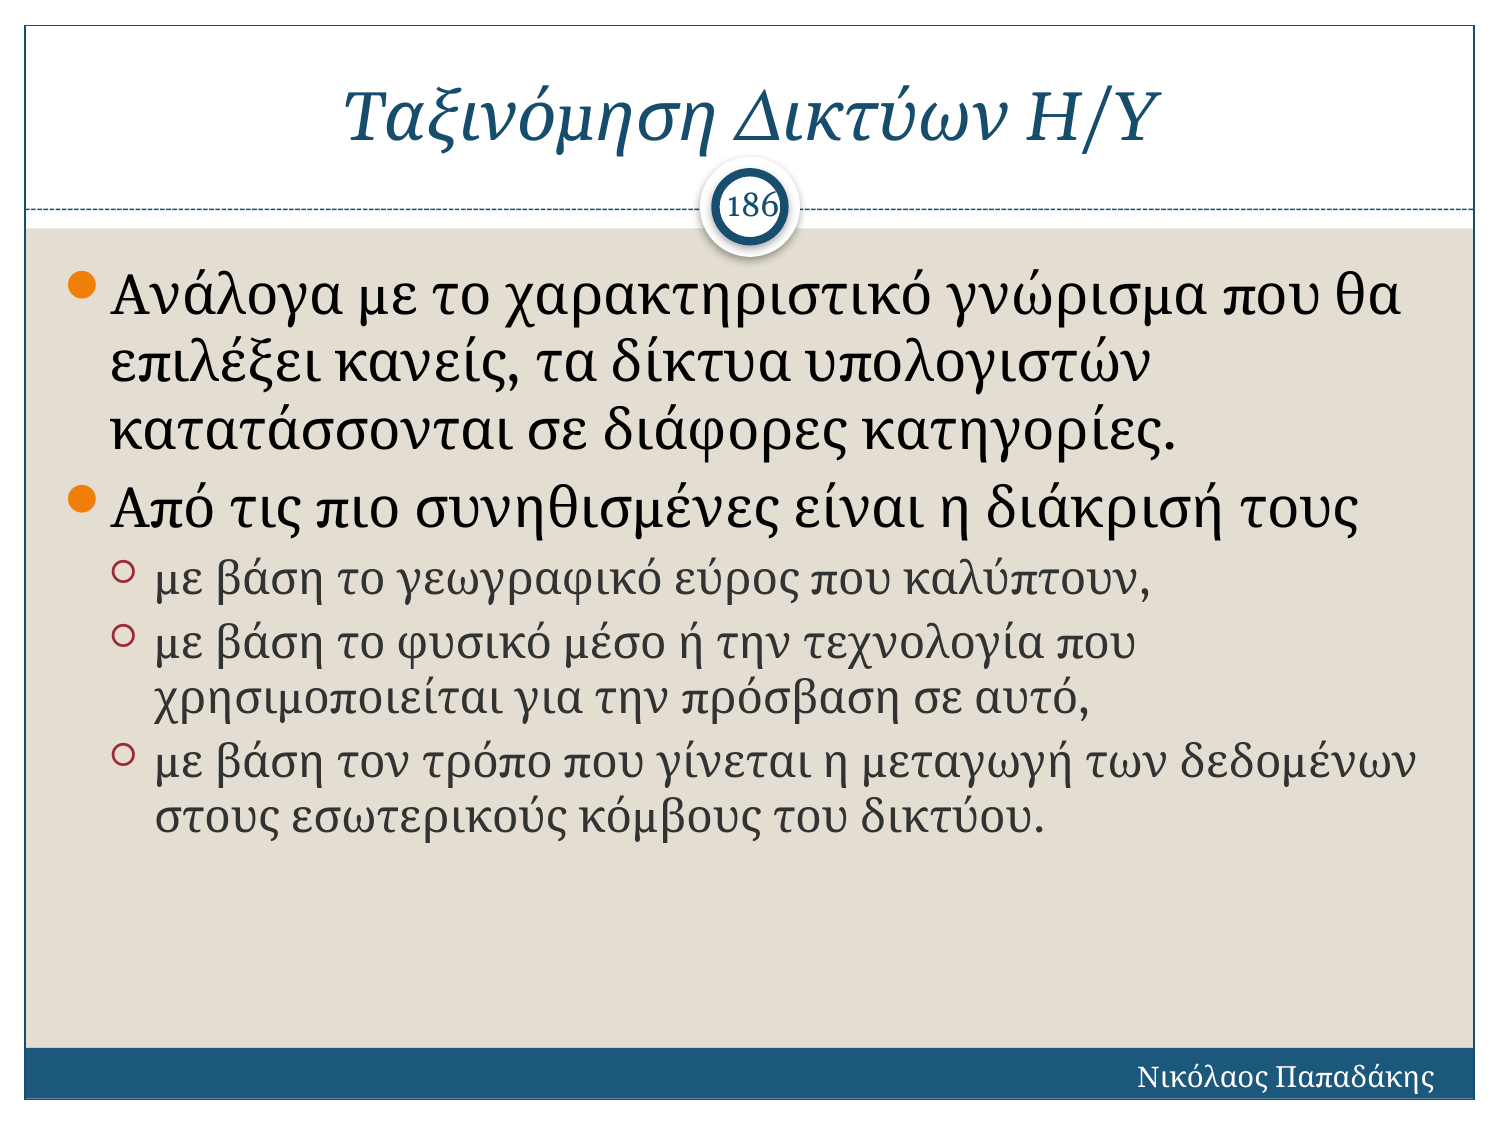

# Ταξινόμηση Δικτύων Η/Υ
186
Ανάλογα με το χαρακτηριστικό γνώρισμα που θα επιλέξει κανείς, τα δίκτυα υπολογιστών κατατάσσονται σε διάφορες κατηγορίες.
Από τις πιο συνηθισμένες είναι η διάκρισή τους
με βάση το γεωγραφικό εύρος που καλύπτουν,
με βάση το φυσικό μέσο ή την τεχνολογία που χρησιμοποιείται για την πρόσβαση σε αυτό,
με βάση τον τρόπο που γίνεται η μεταγωγή των δεδομένων στους εσωτερικούς κόμβους του δικτύου.

Νικόλαος Παπαδάκης